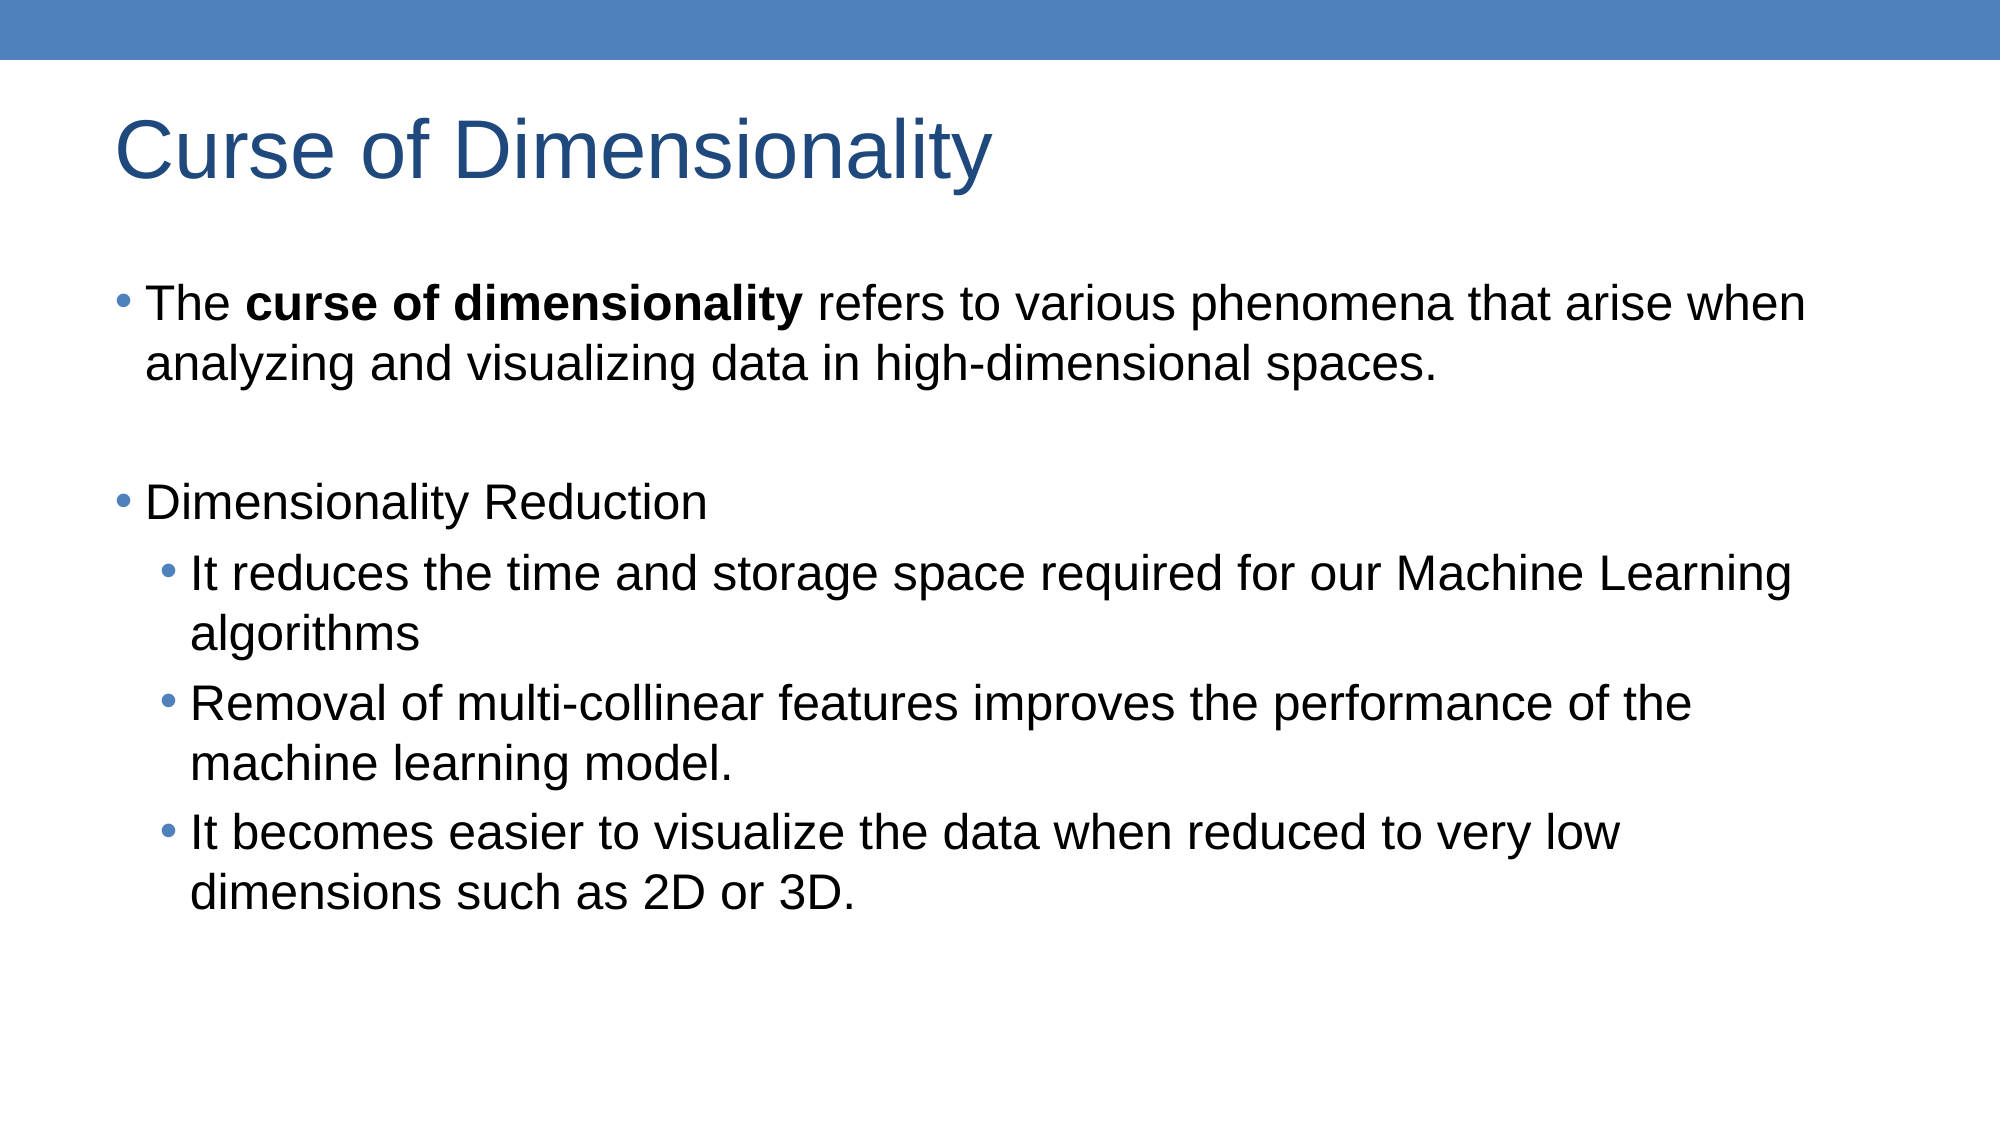

# Curse of Dimensionality
The curse of dimensionality refers to various phenomena that arise when analyzing and visualizing data in high-dimensional spaces.

Dimensionality Reduction
It reduces the time and storage space required for our Machine Learning algorithms
Removal of multi-collinear features improves the performance of the machine learning model.
It becomes easier to visualize the data when reduced to very low dimensions such as 2D or 3D.